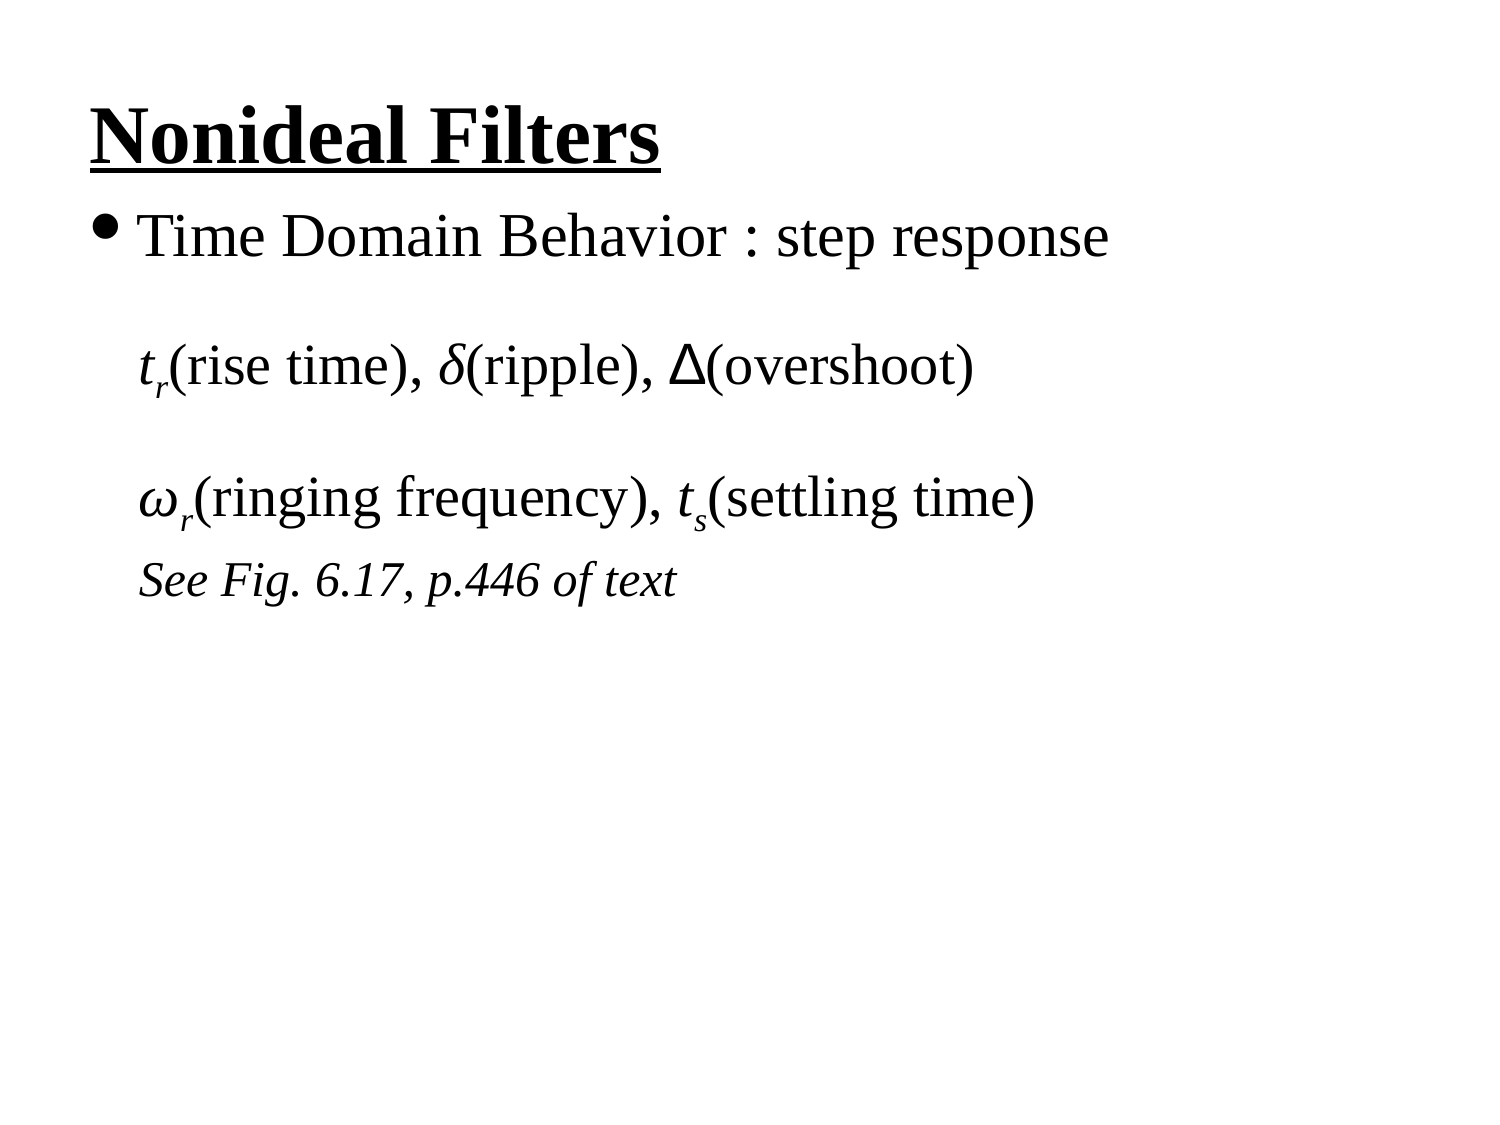

Nonideal Filters
Time Domain Behavior : step response
tr(rise time), δ(ripple), ∆(overshoot)
ωr(ringing frequency), ts(settling time)
See Fig. 6.17, p.446 of text